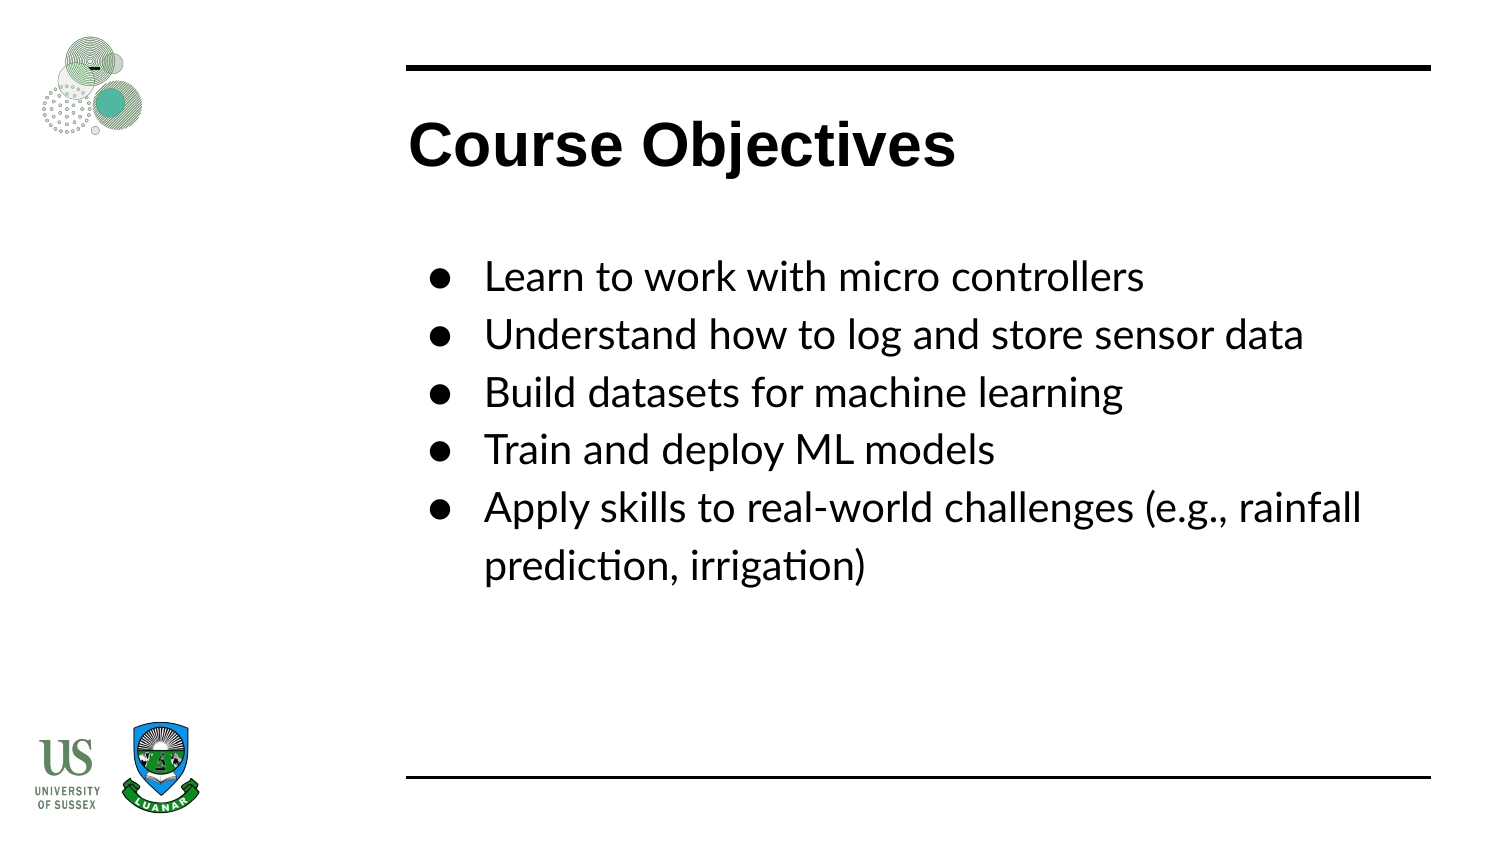

# Course Objectives
Learn to work with micro controllers
Understand how to log and store sensor data
Build datasets for machine learning
Train and deploy ML models
Apply skills to real-world challenges (e.g., rainfall prediction, irrigation)